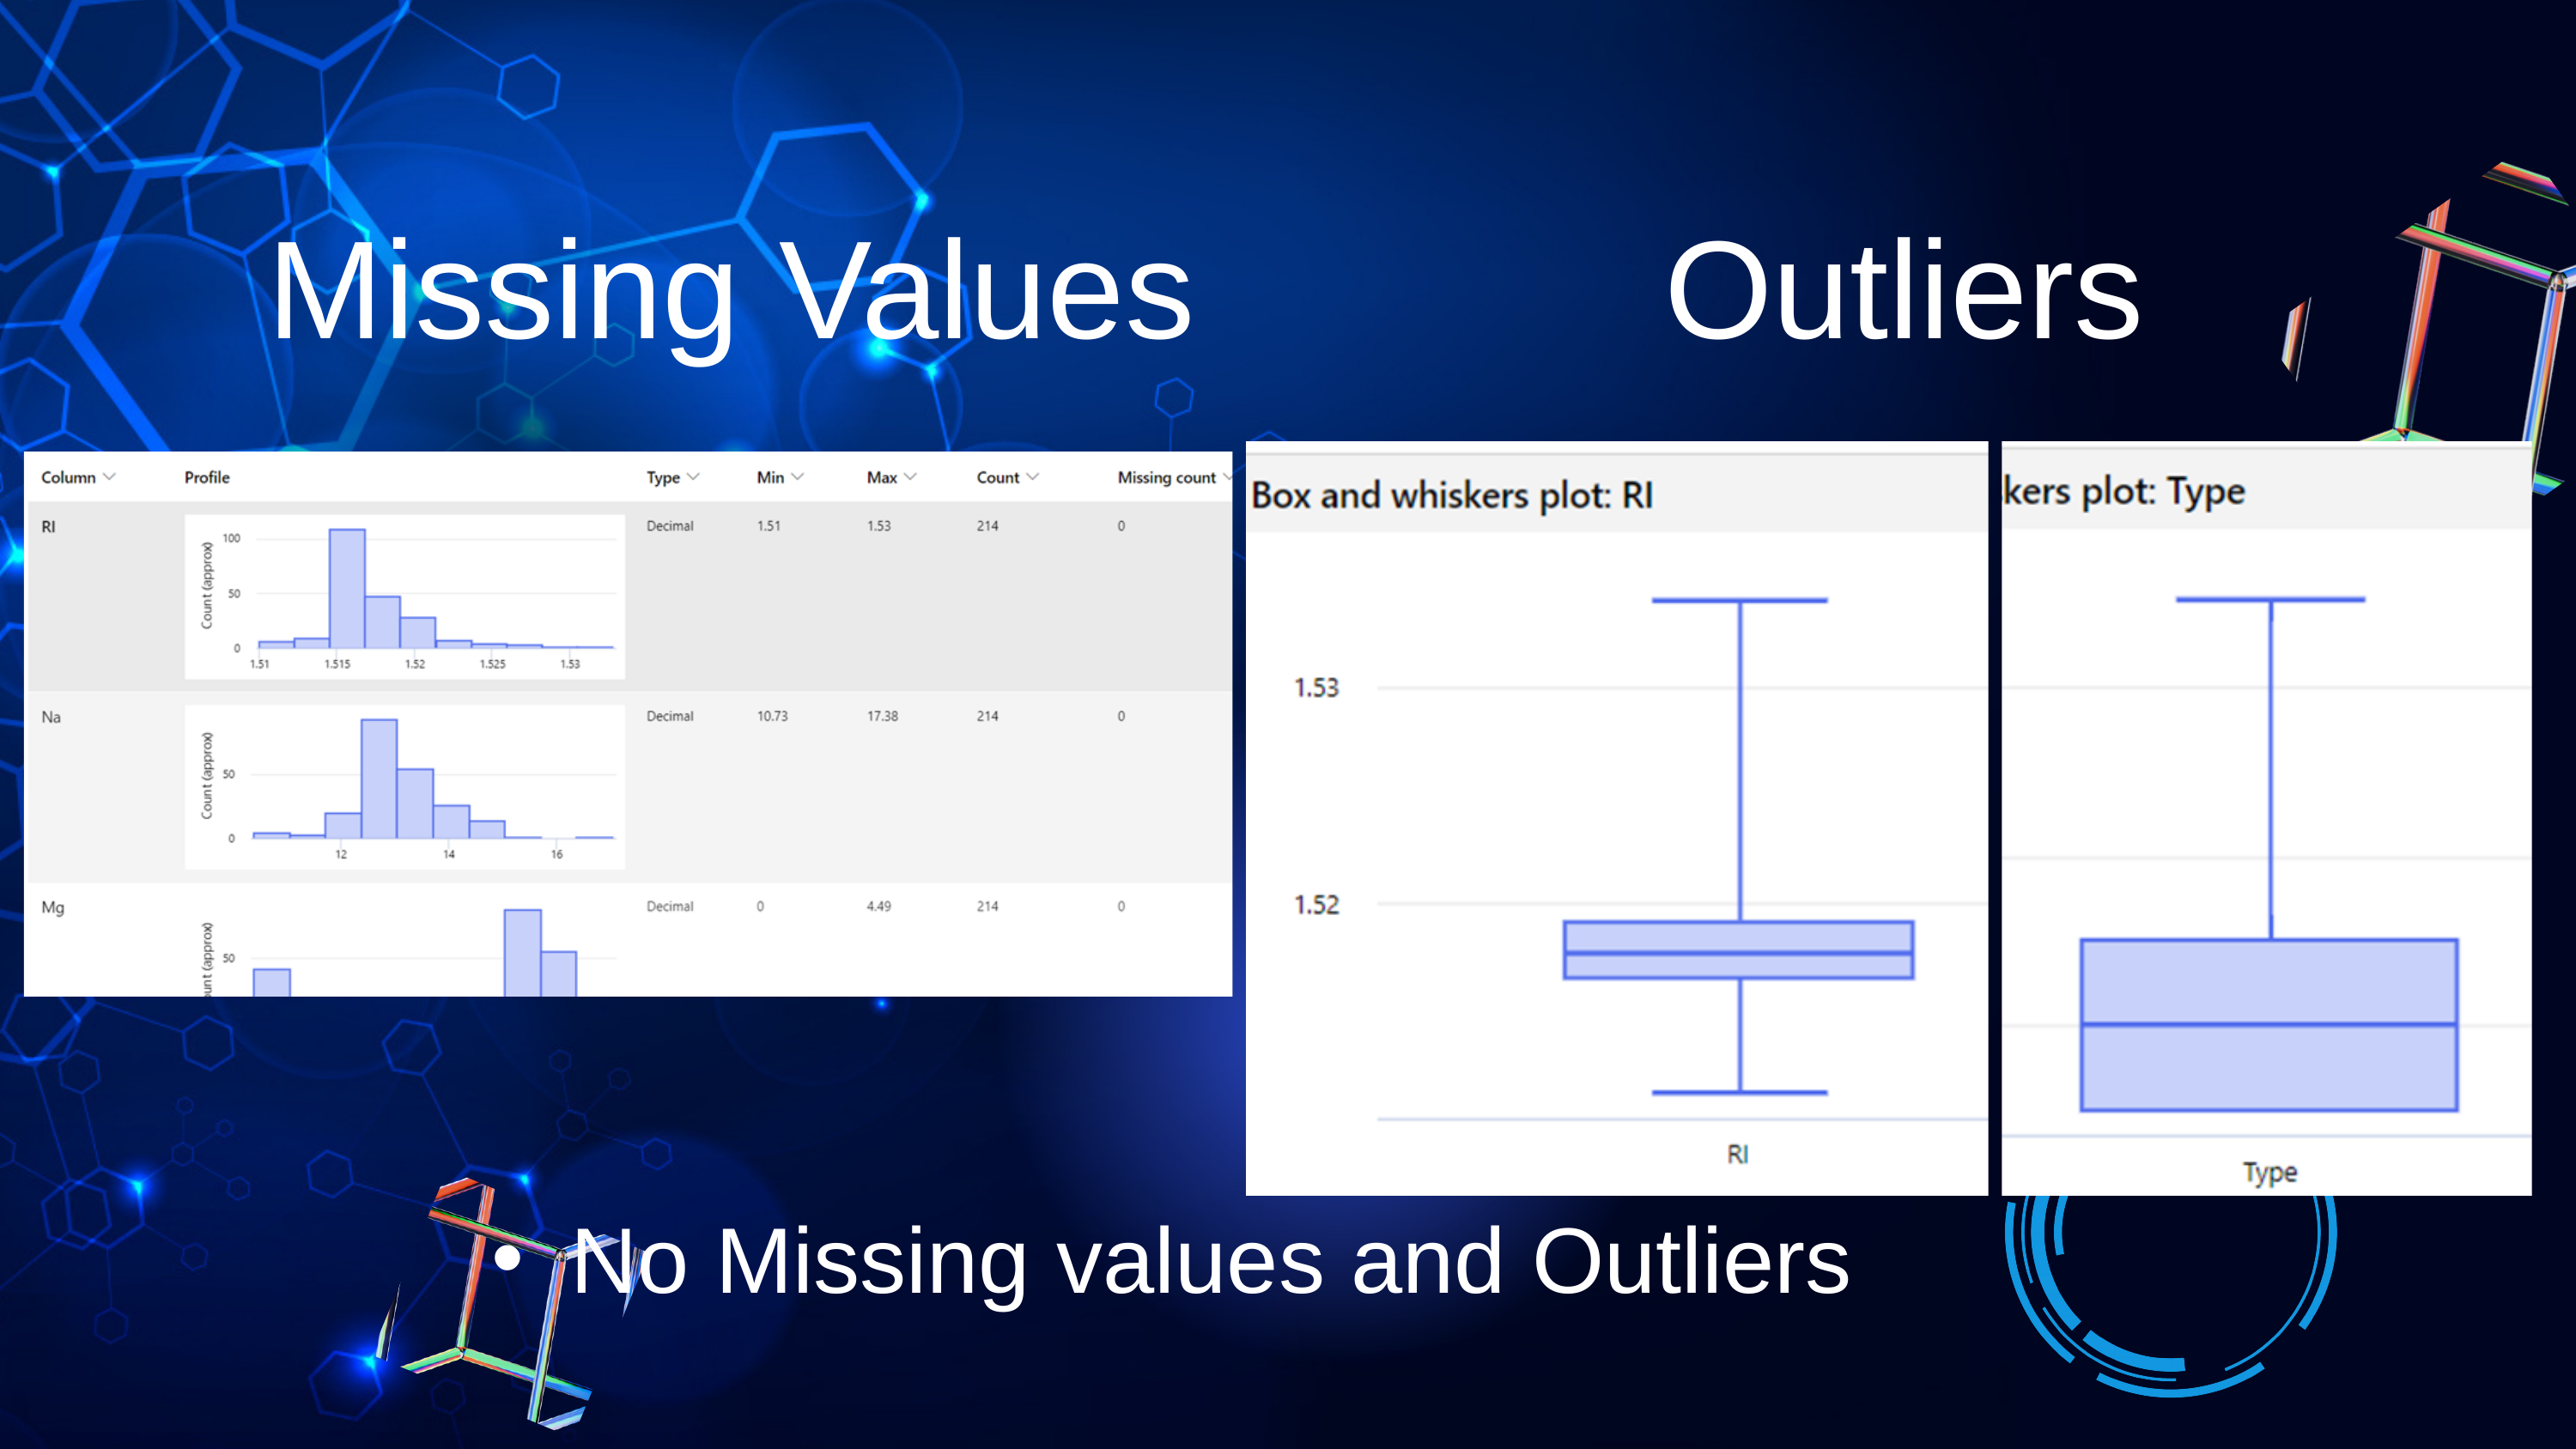

Missing Values
Outliers

No Missing values and Outliers